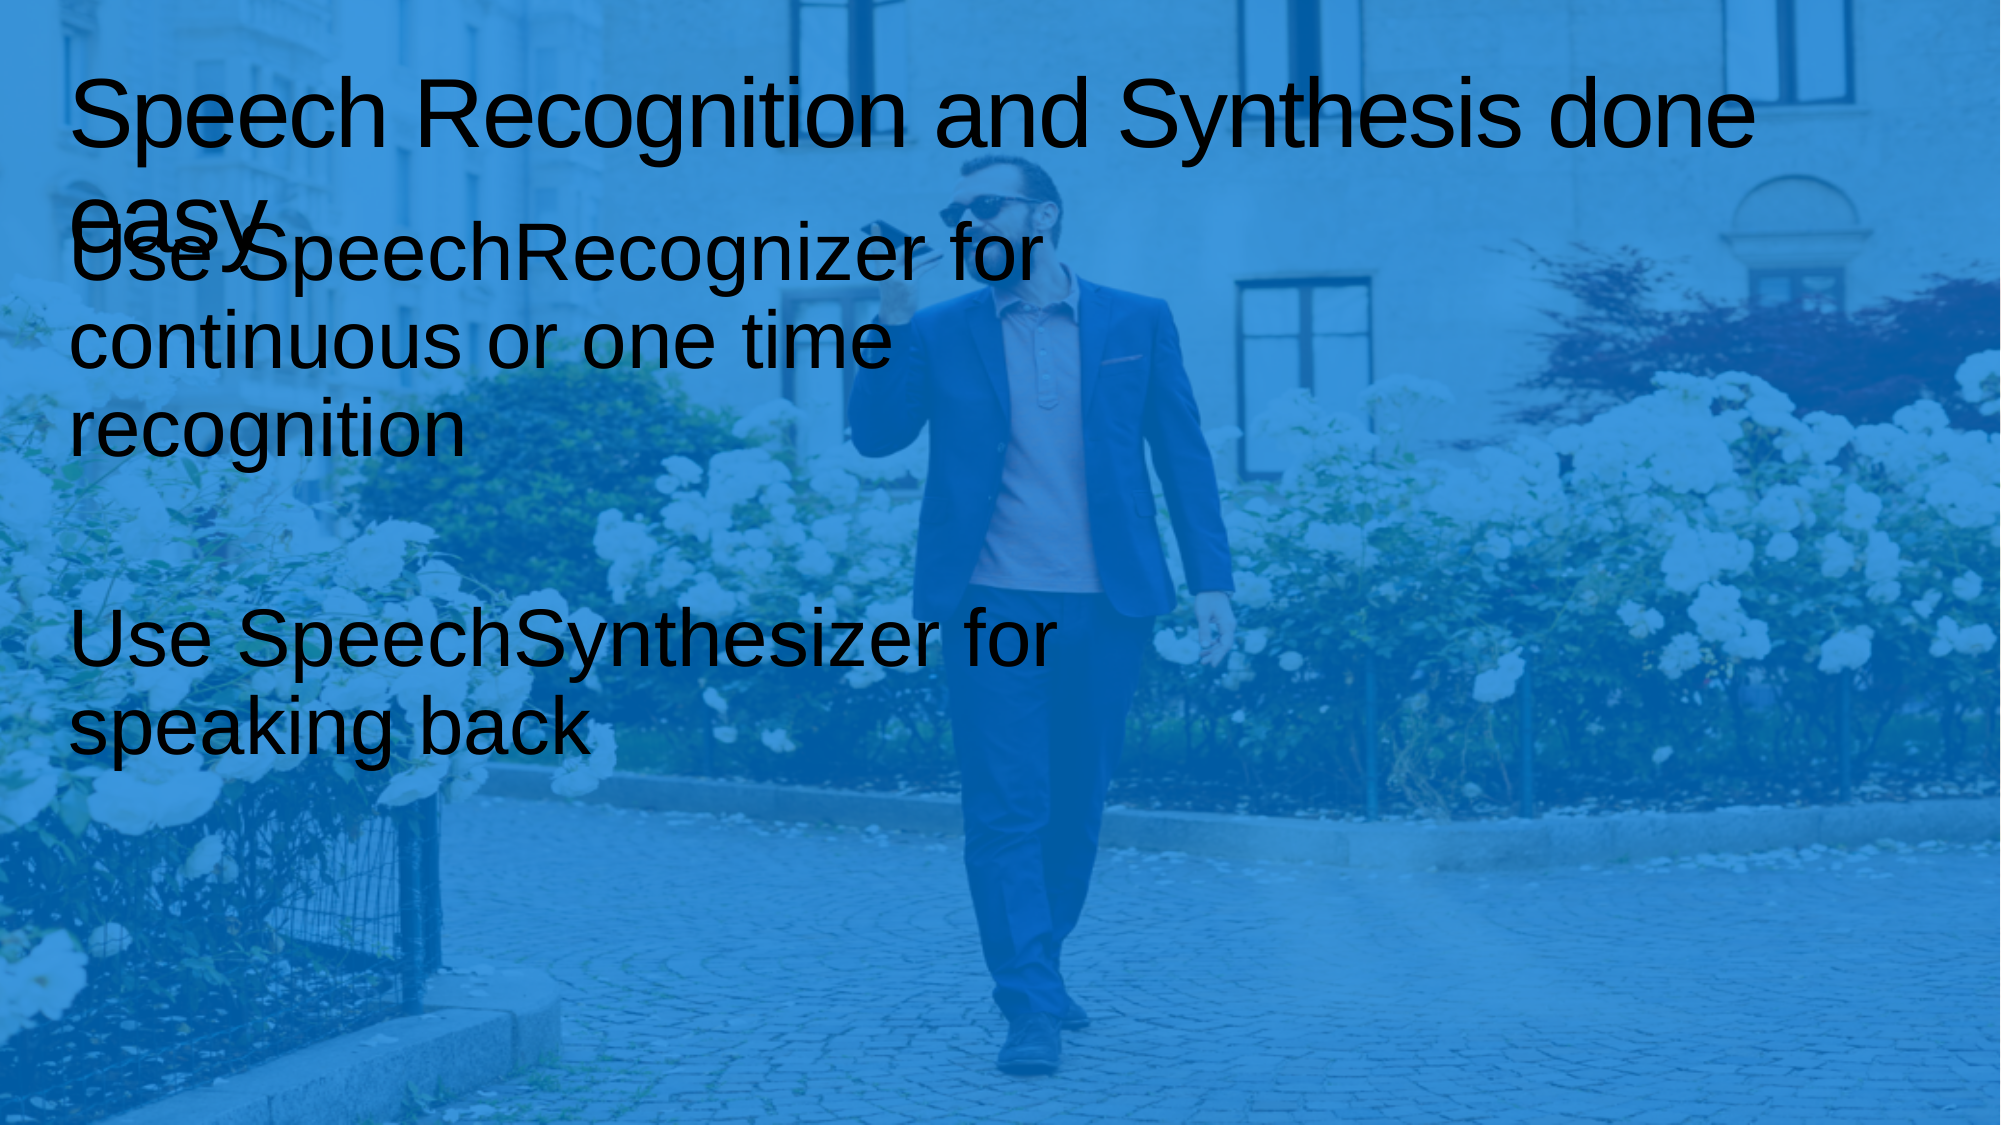

# Speech Recognition and Synthesis done easy
Use SpeechRecognizer for continuous or one time recognition

Use SpeechSynthesizer for speaking back